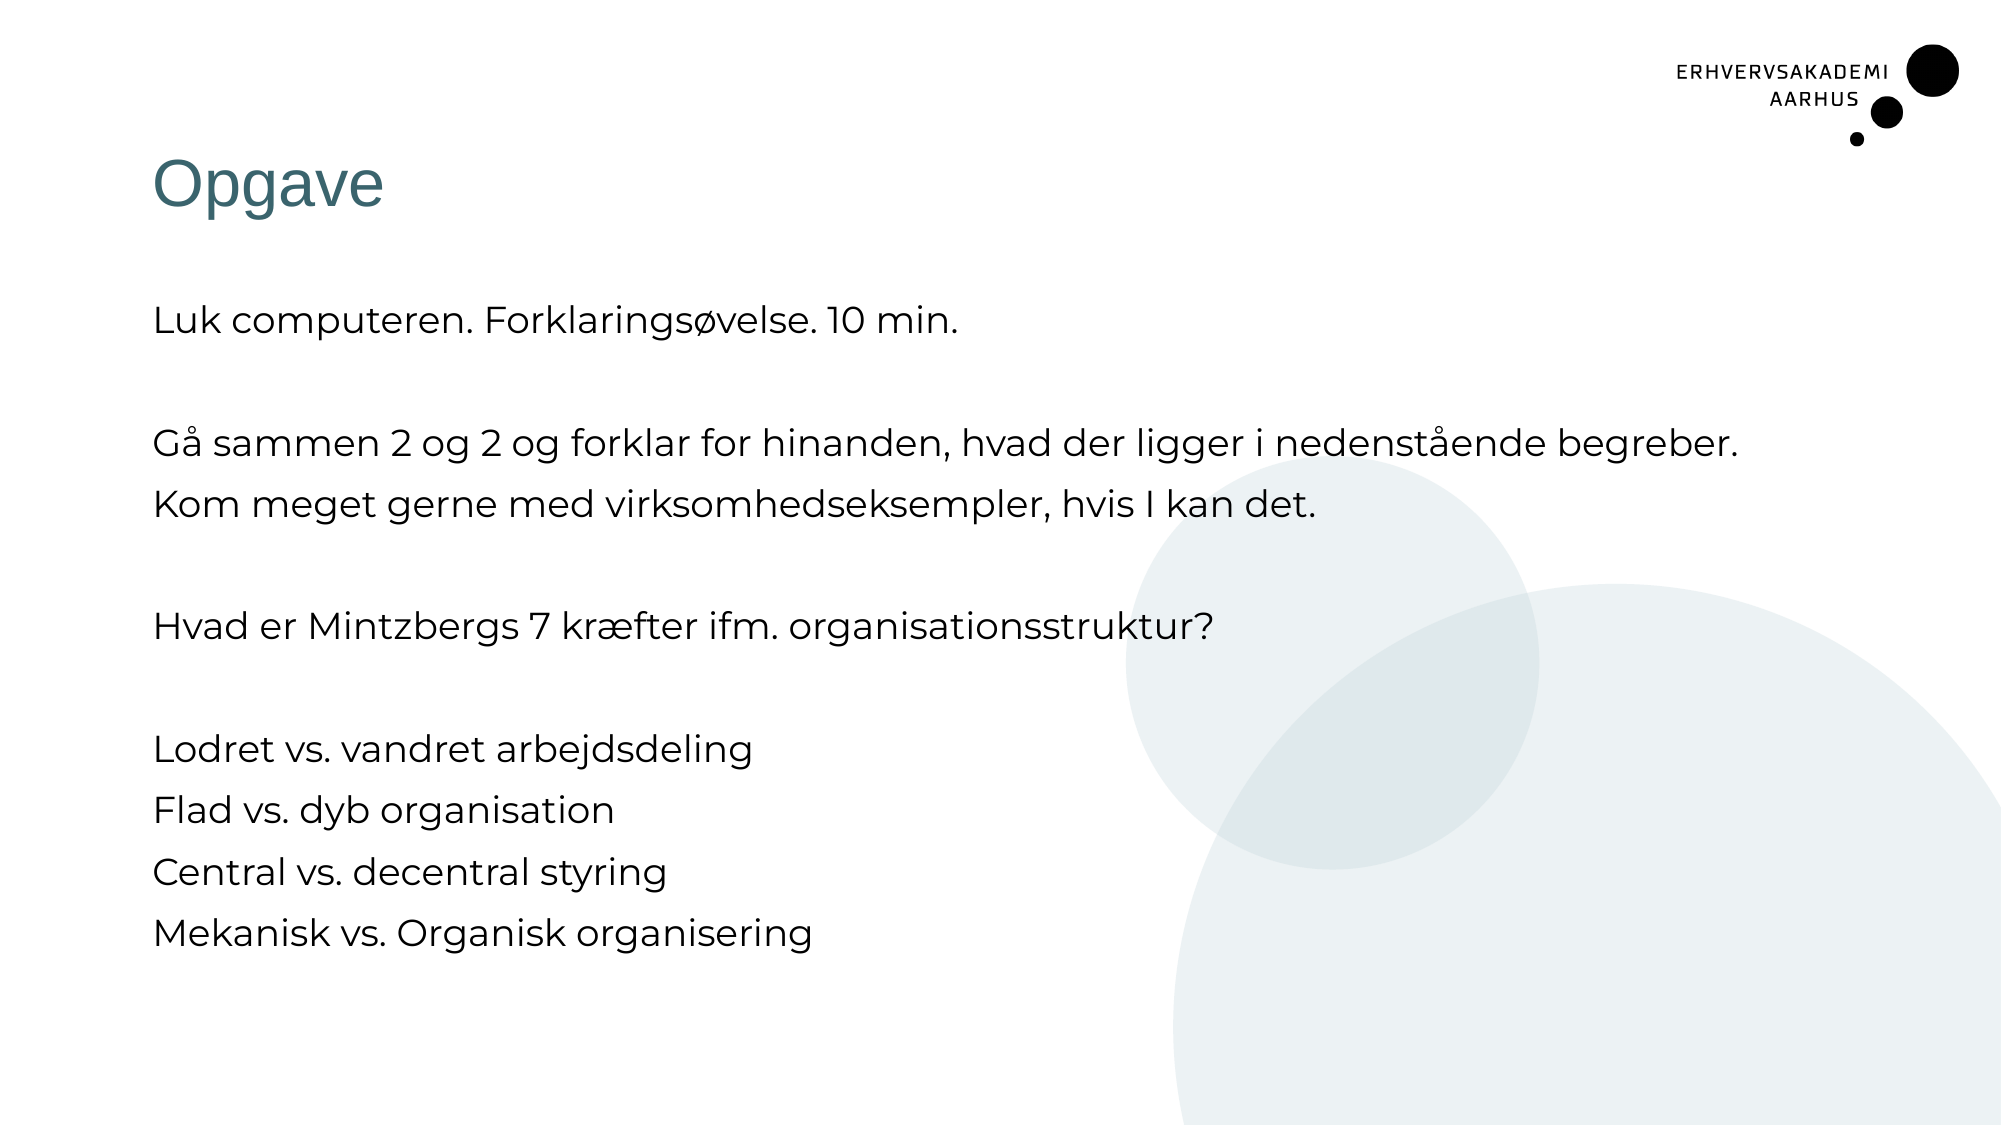

# Opgave
Luk computeren. Forklaringsøvelse. 10 min.

Gå sammen 2 og 2 og forklar for hinanden, hvad der ligger i nedenstående begreber.
Kom meget gerne med virksomhedseksempler, hvis I kan det.

Hvad er Mintzbergs 7 kræfter ifm. organisationsstruktur?

Lodret vs. vandret arbejdsdeling
Flad vs. dyb organisation
Central vs. decentral styring
Mekanisk vs. Organisk organisering